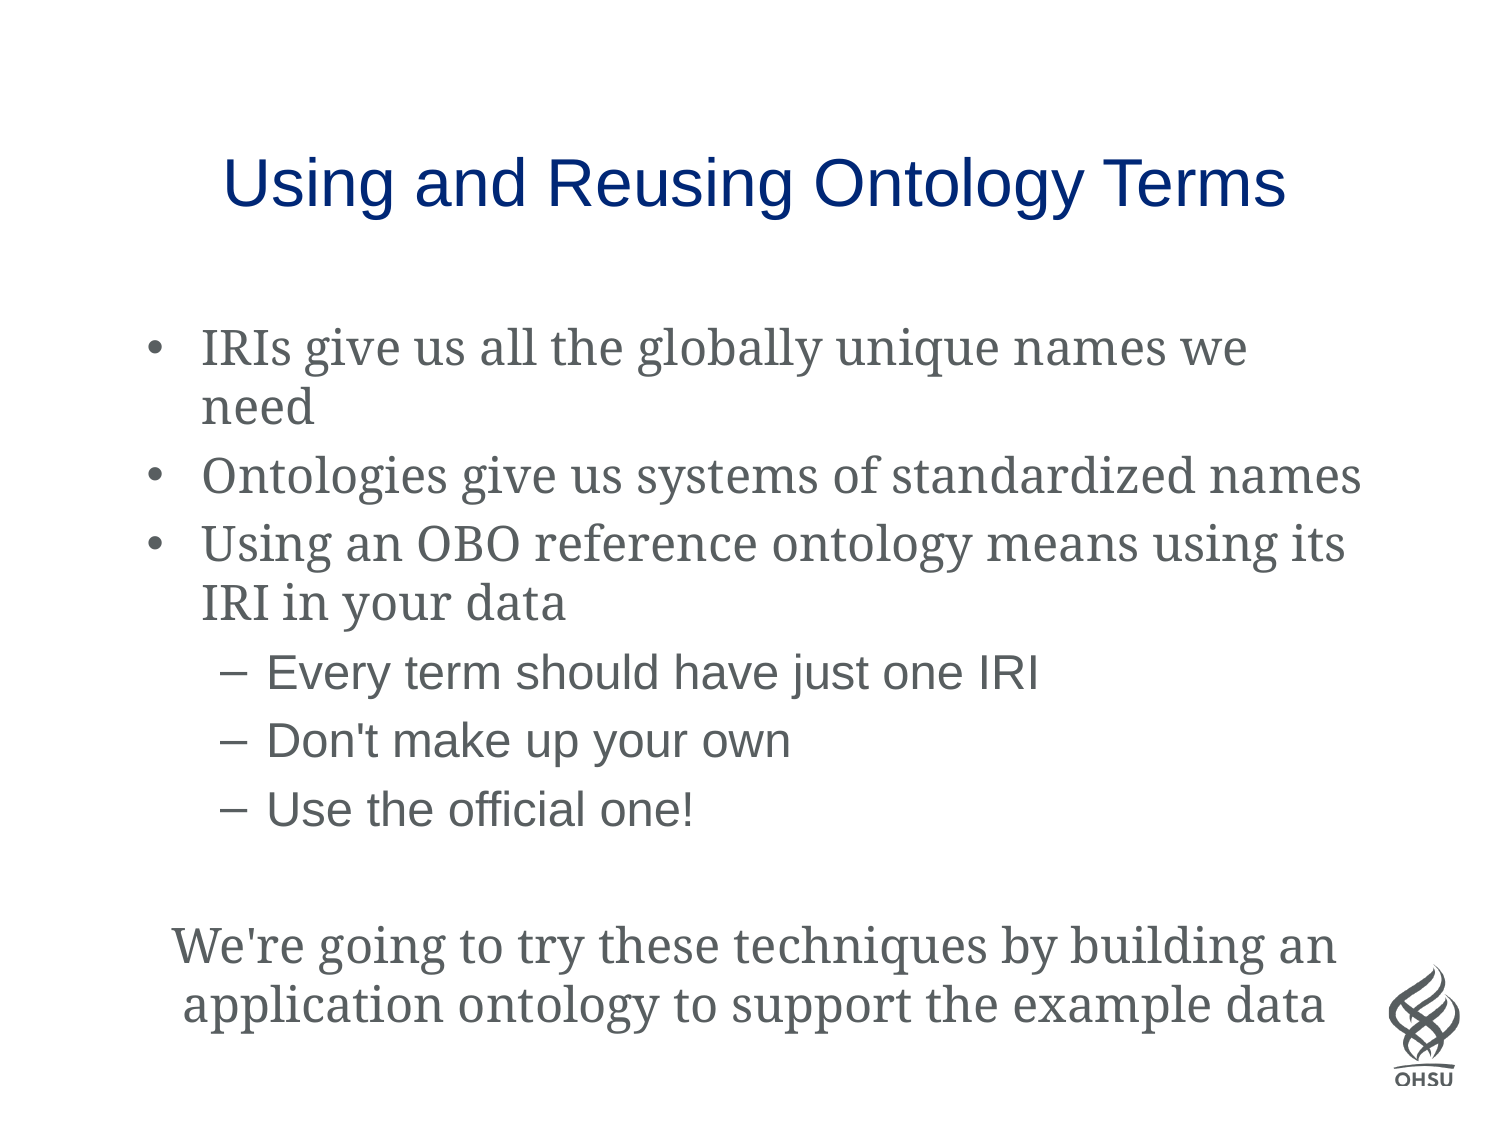

# Using and Reusing Ontology Terms
IRIs give us all the globally unique names we need
Ontologies give us systems of standardized names
Using an OBO reference ontology means using its IRI in your data
Every term should have just one IRI
Don't make up your own
Use the official one!

We're going to try these techniques by building an application ontology to support the example data